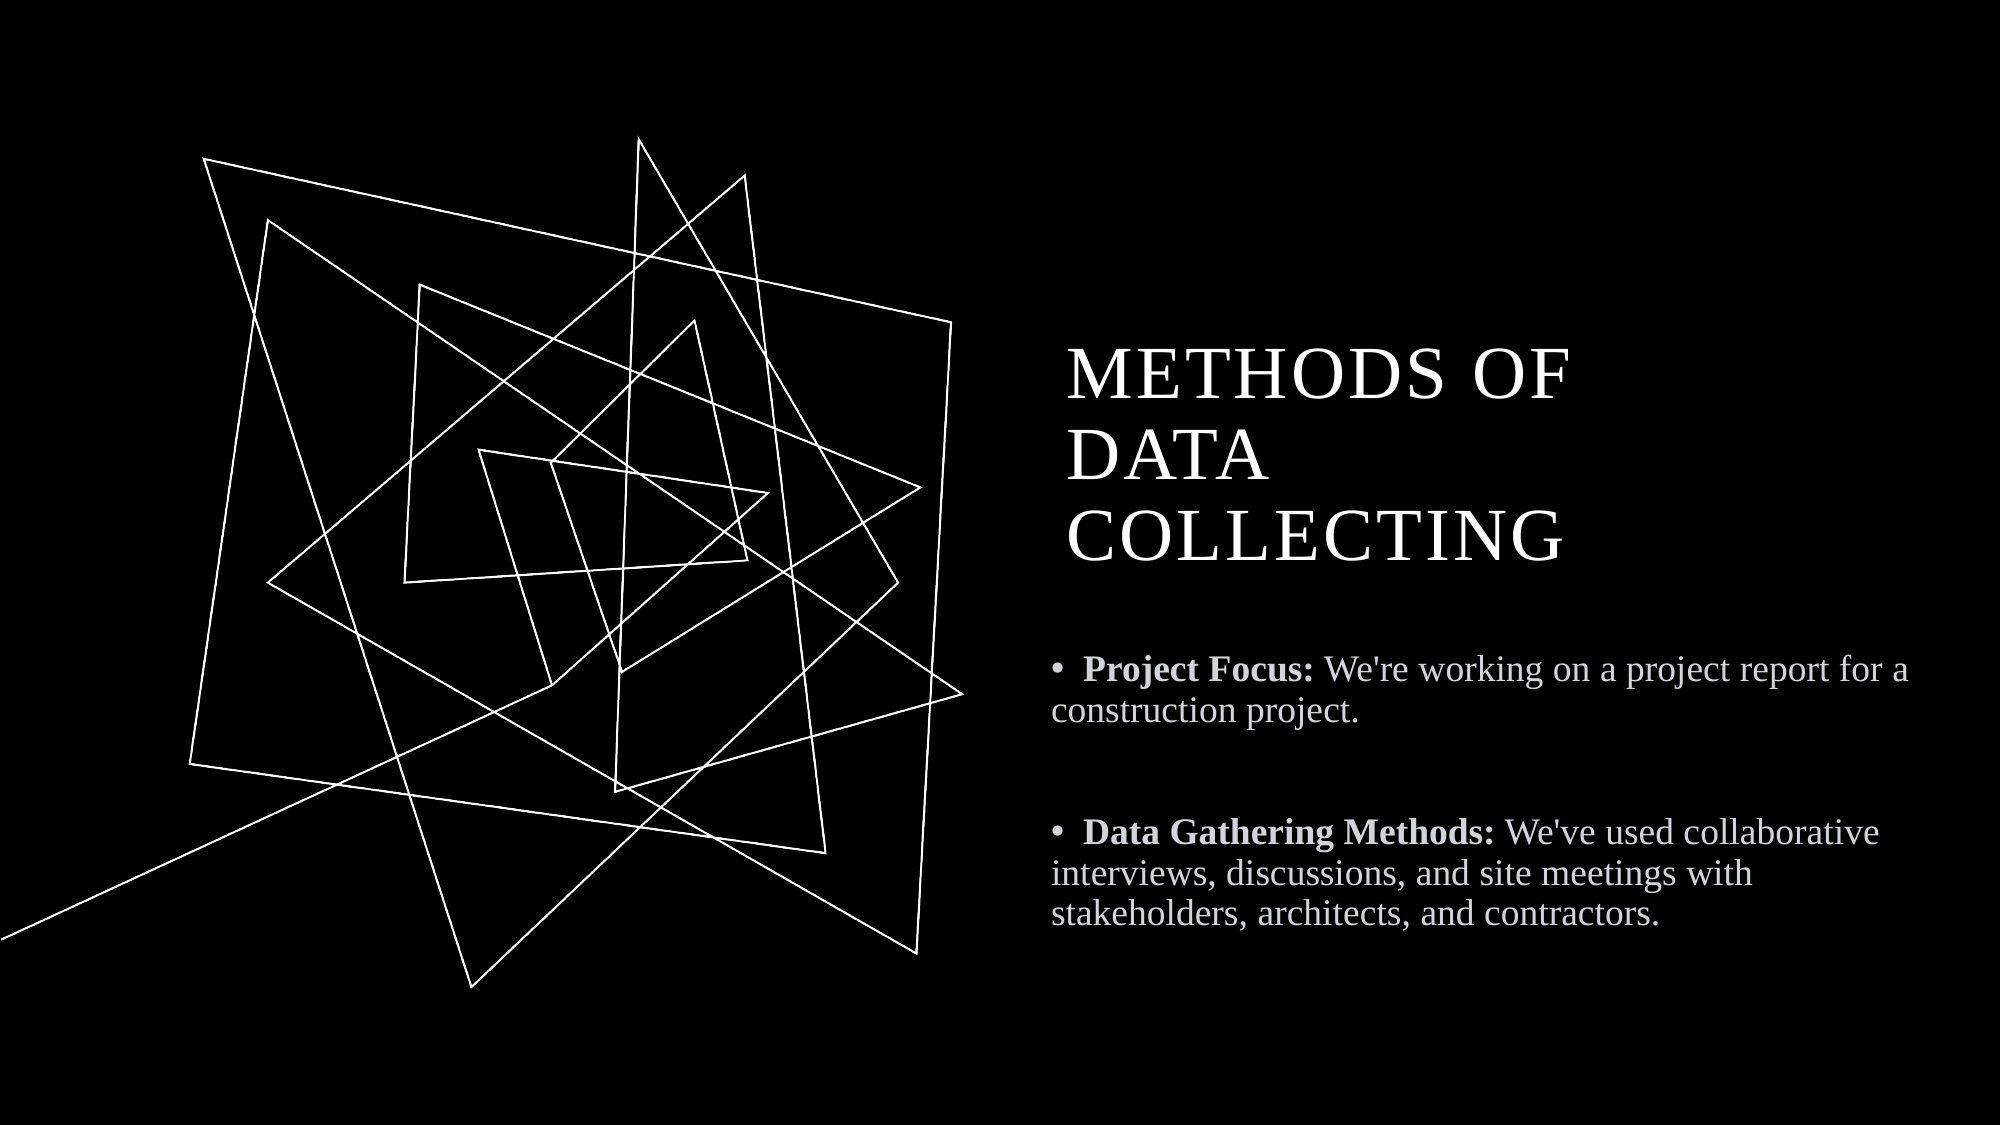

Methods of data collecting
  Project Focus: We're working on a project report for a construction project.

  Data Gathering Methods: We've used collaborative interviews, discussions, and site meetings with stakeholders, architects, and contractors.